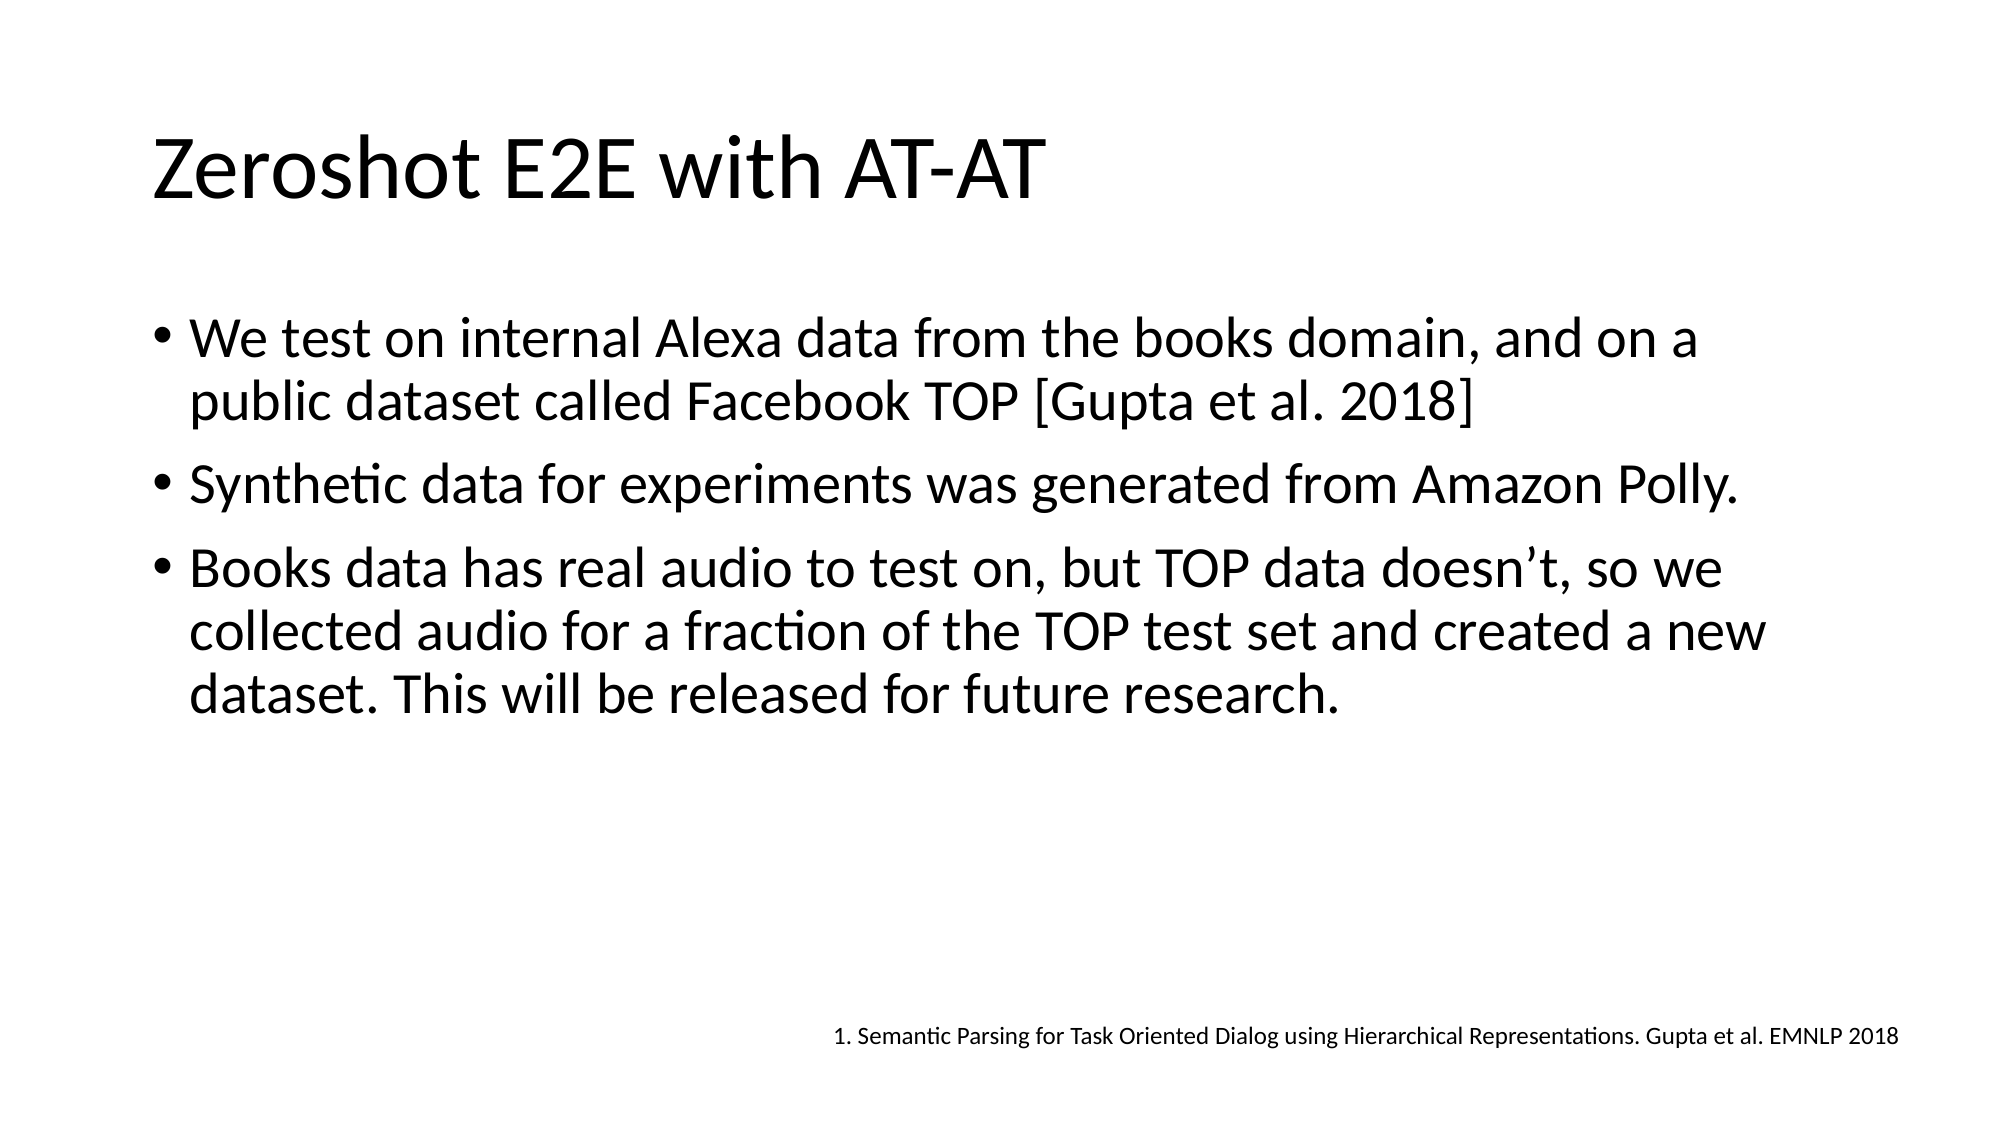

# Zeroshot E2E with AT-AT
We test on internal Alexa data from the books domain, and on a public dataset called Facebook TOP [Gupta et al. 2018]
Synthetic data for experiments was generated from Amazon Polly.
Books data has real audio to test on, but TOP data doesn’t, so we collected audio for a fraction of the TOP test set and created a new dataset. This will be released for future research.
1. Semantic Parsing for Task Oriented Dialog using Hierarchical Representations. Gupta et al. EMNLP 2018